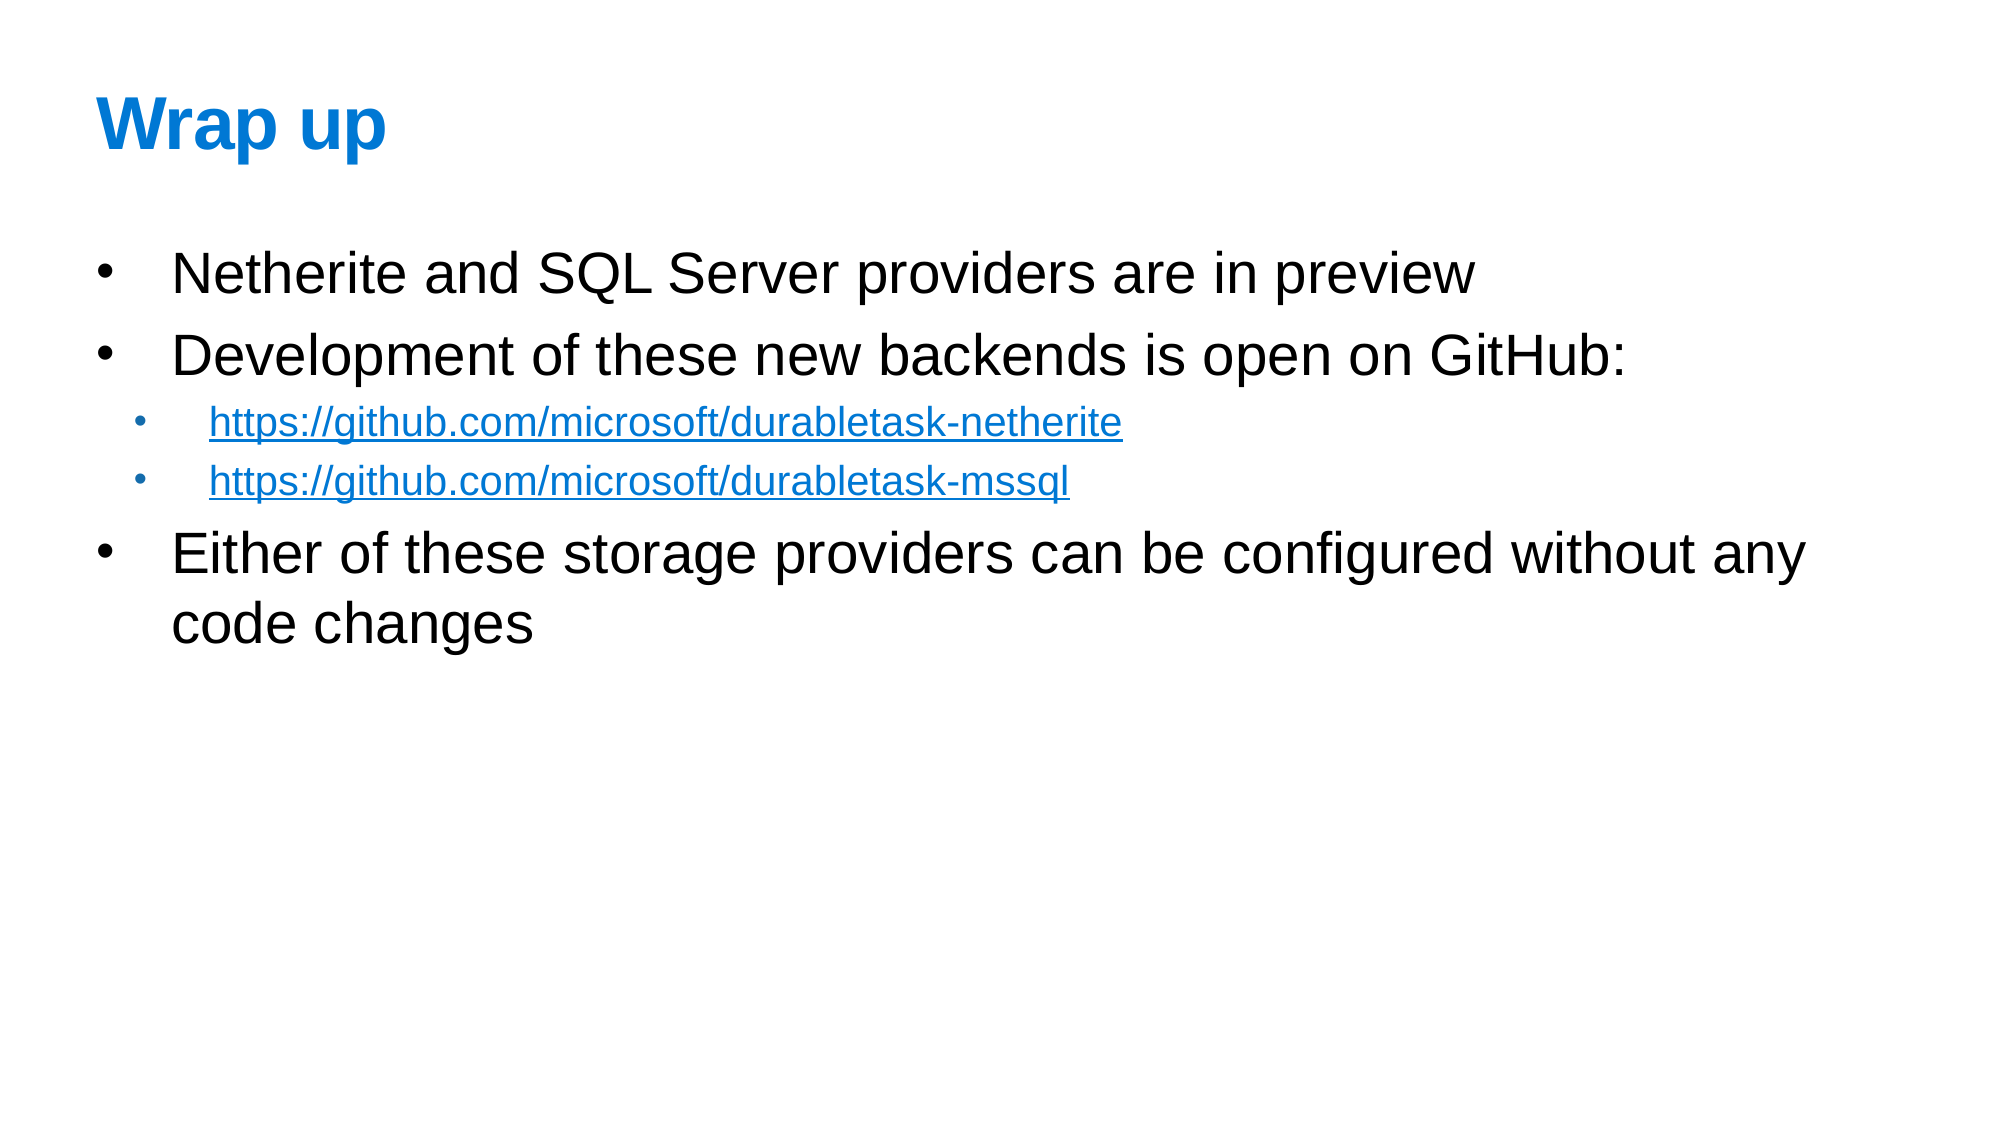

# Wrap up
Netherite and SQL Server providers are in preview
Development of these new backends is open on GitHub:
https://github.com/microsoft/durabletask-netherite
https://github.com/microsoft/durabletask-mssql
Either of these storage providers can be configured without any code changes